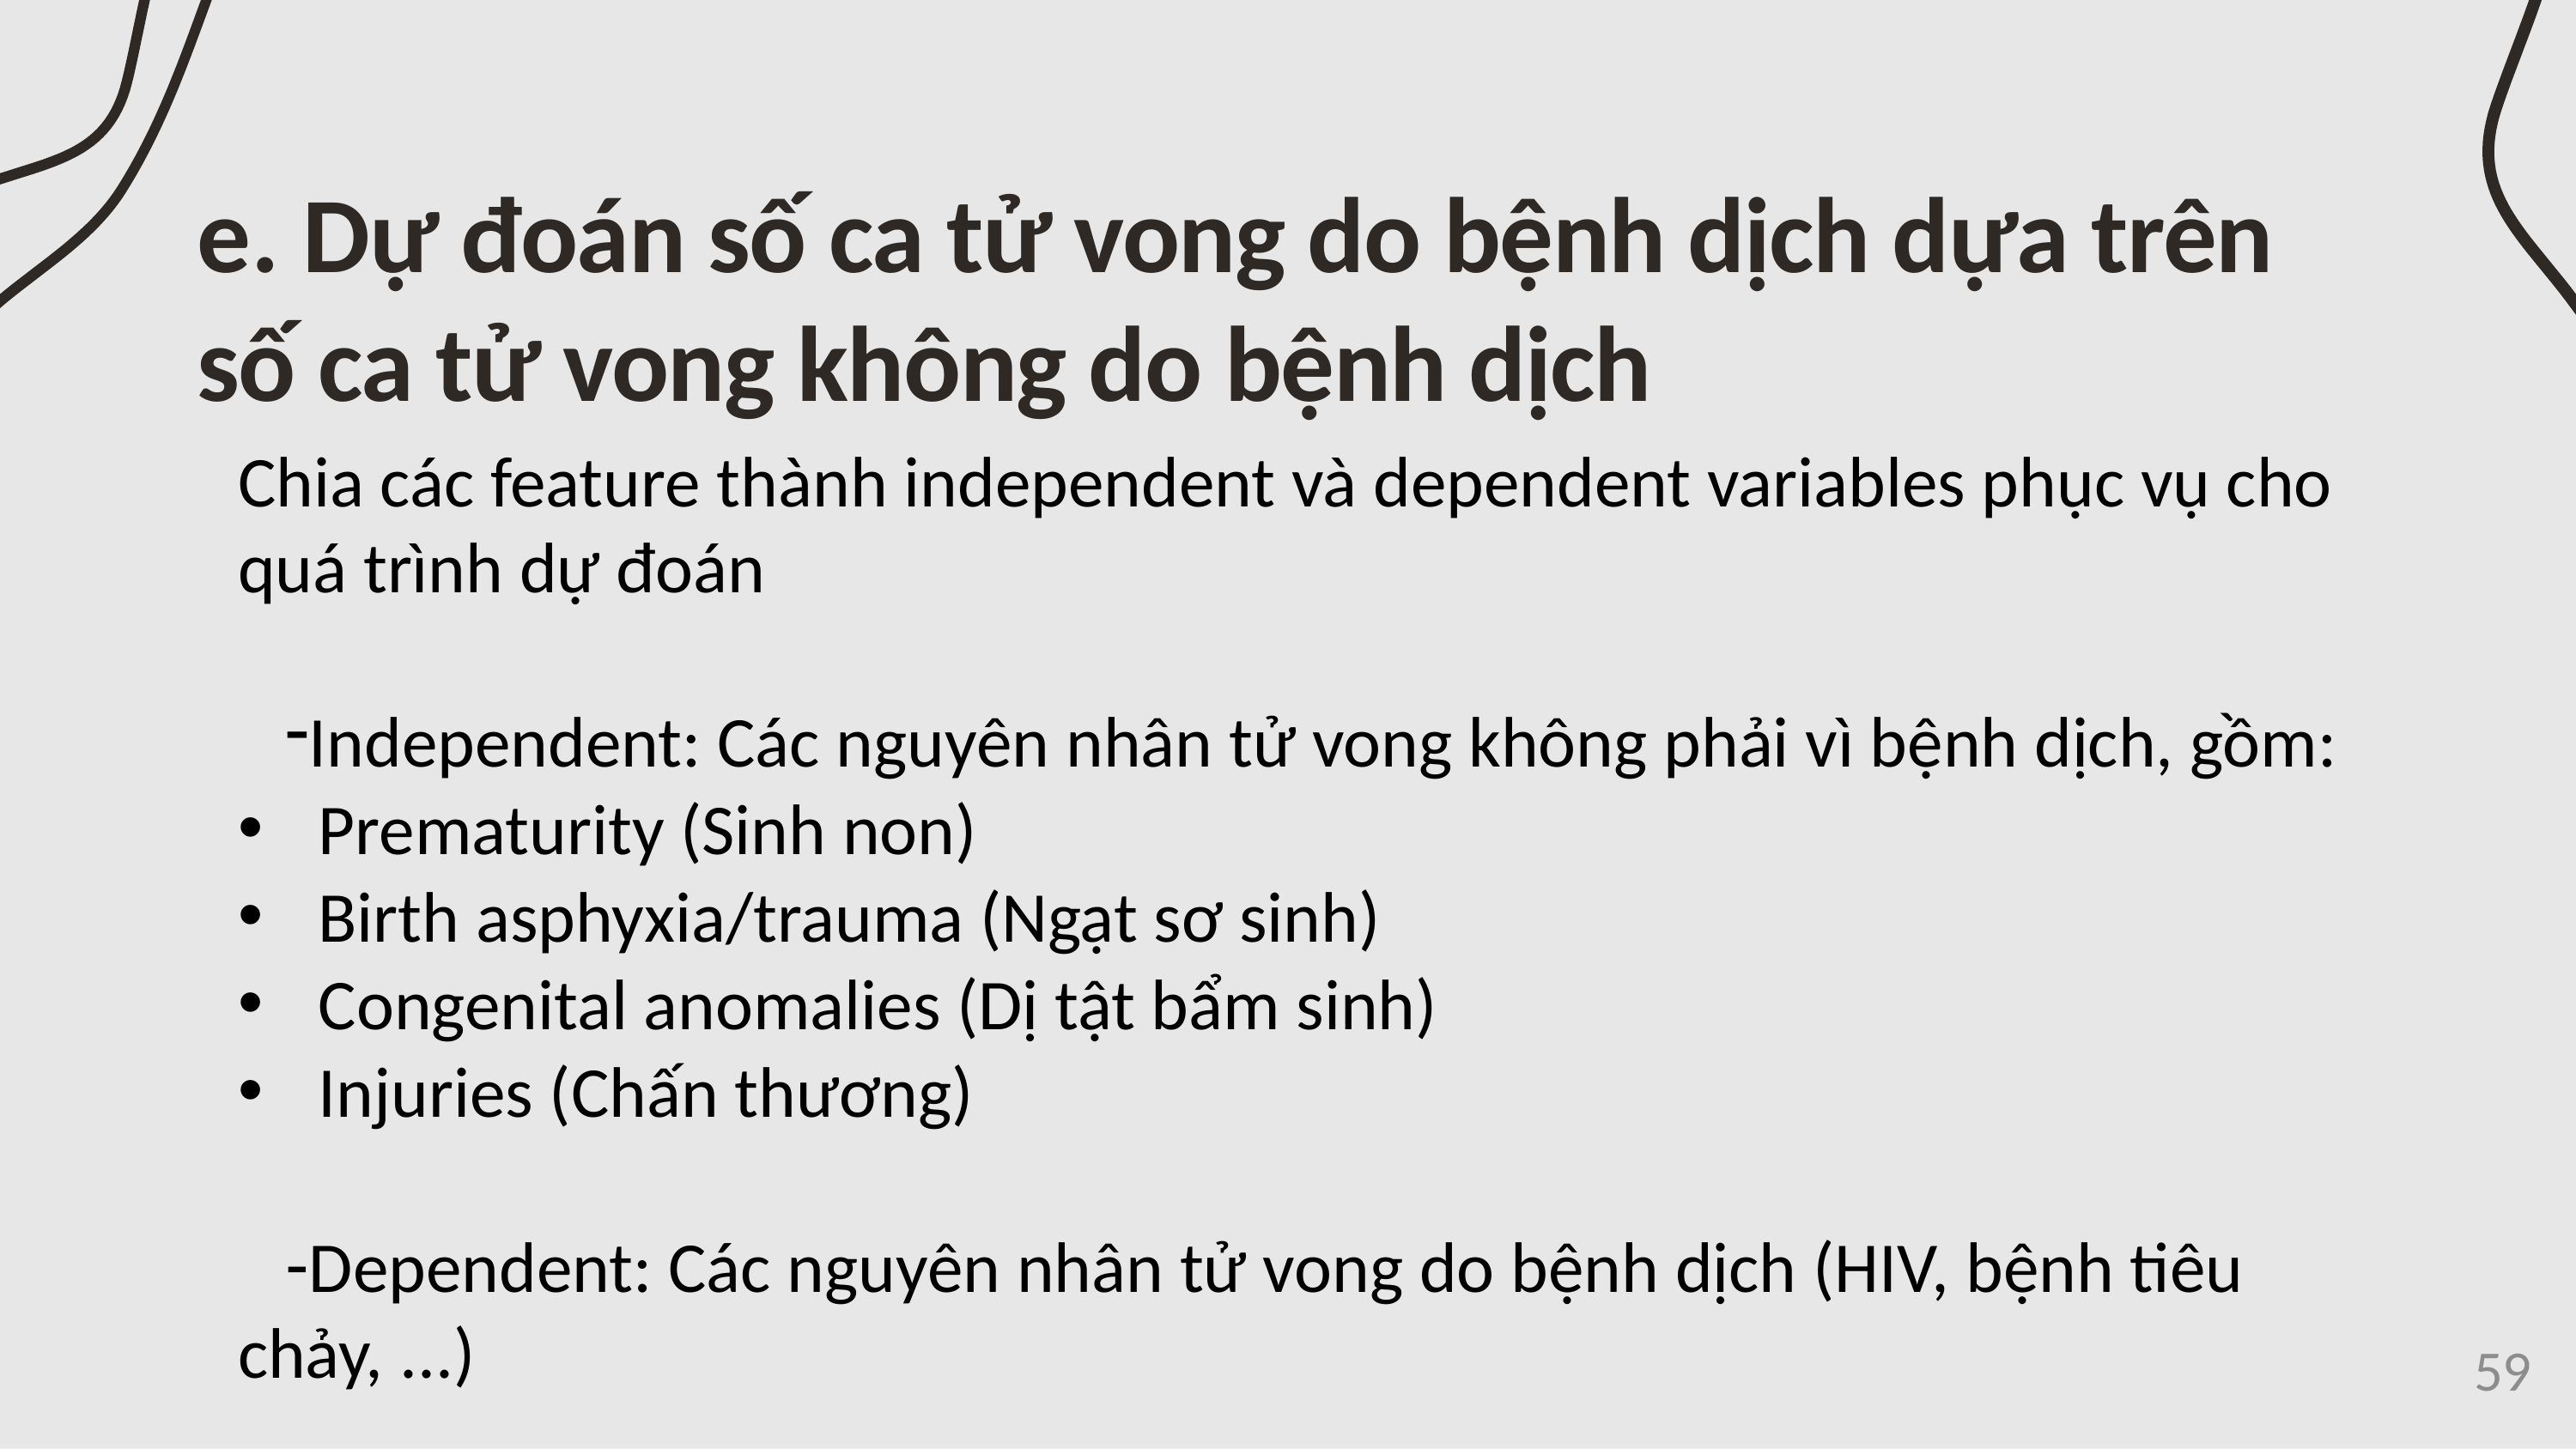

# e. Dự đoán số ca tử vong do bệnh dịch dựa trên số ca tử vong không do bệnh dịch
Chia các feature thành independent và dependent variables phục vụ cho quá trình dự đoán

Independent: Các nguyên nhân tử vong không phải vì bệnh dịch, gồm:
Prematurity (Sinh non)
Birth asphyxia/trauma (Ngạt sơ sinh)
Congenital anomalies (Dị tật bẩm sinh)
Injuries (Chấn thương)

Dependent: Các nguyên nhân tử vong do bệnh dịch (HIV, bệnh tiêu chảy, ...)
59